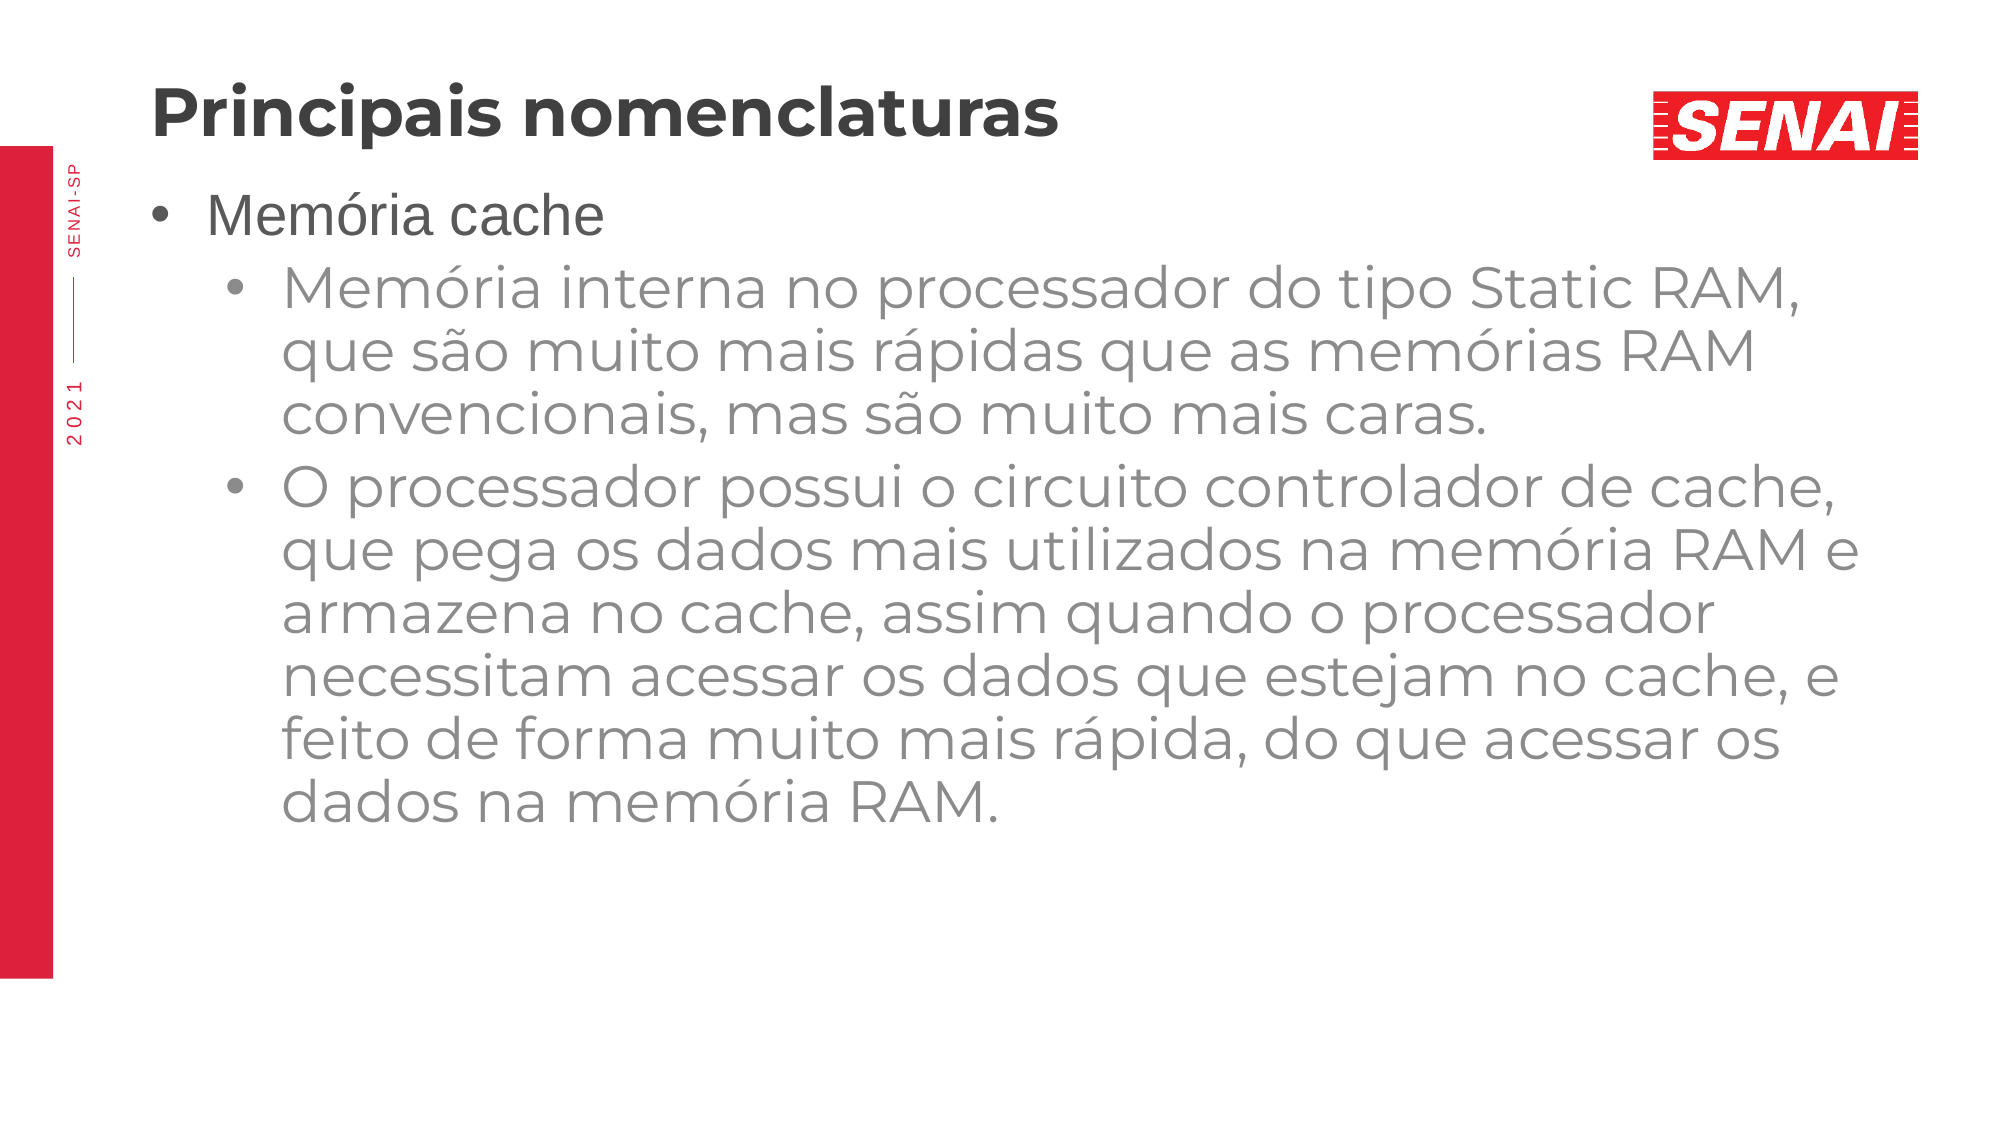

# Principais nomenclaturas
Memória cache
Memória interna no processador do tipo Static RAM, que são muito mais rápidas que as memórias RAM convencionais, mas são muito mais caras.
O processador possui o circuito controlador de cache, que pega os dados mais utilizados na memória RAM e armazena no cache, assim quando o processador necessitam acessar os dados que estejam no cache, e feito de forma muito mais rápida, do que acessar os dados na memória RAM.